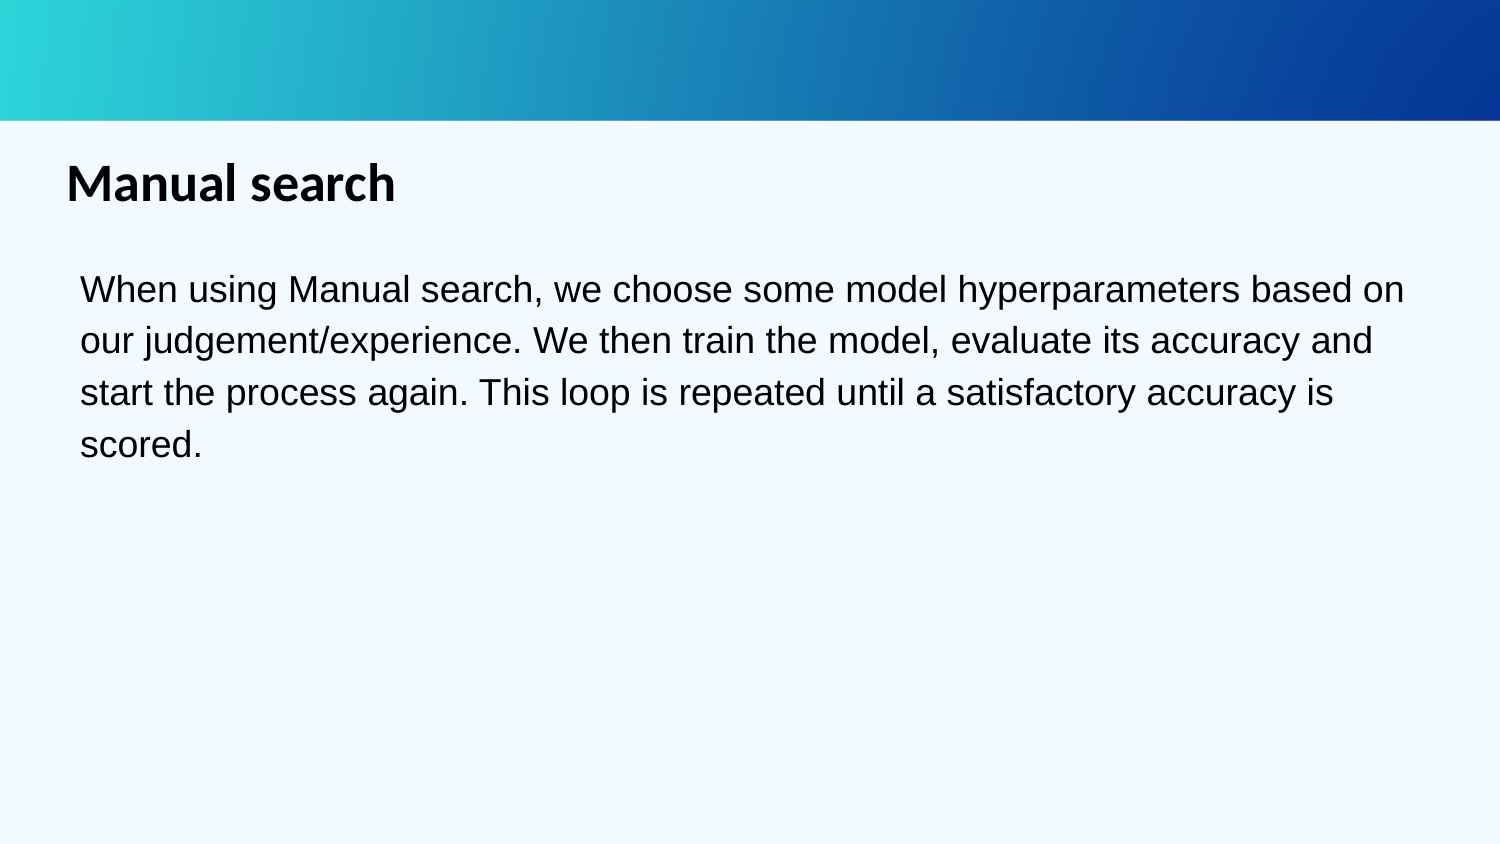

# Manual search
When using Manual search, we choose some model hyperparameters based on our judgement/experience. We then train the model, evaluate its accuracy and start the process again. This loop is repeated until a satisfactory accuracy is scored.